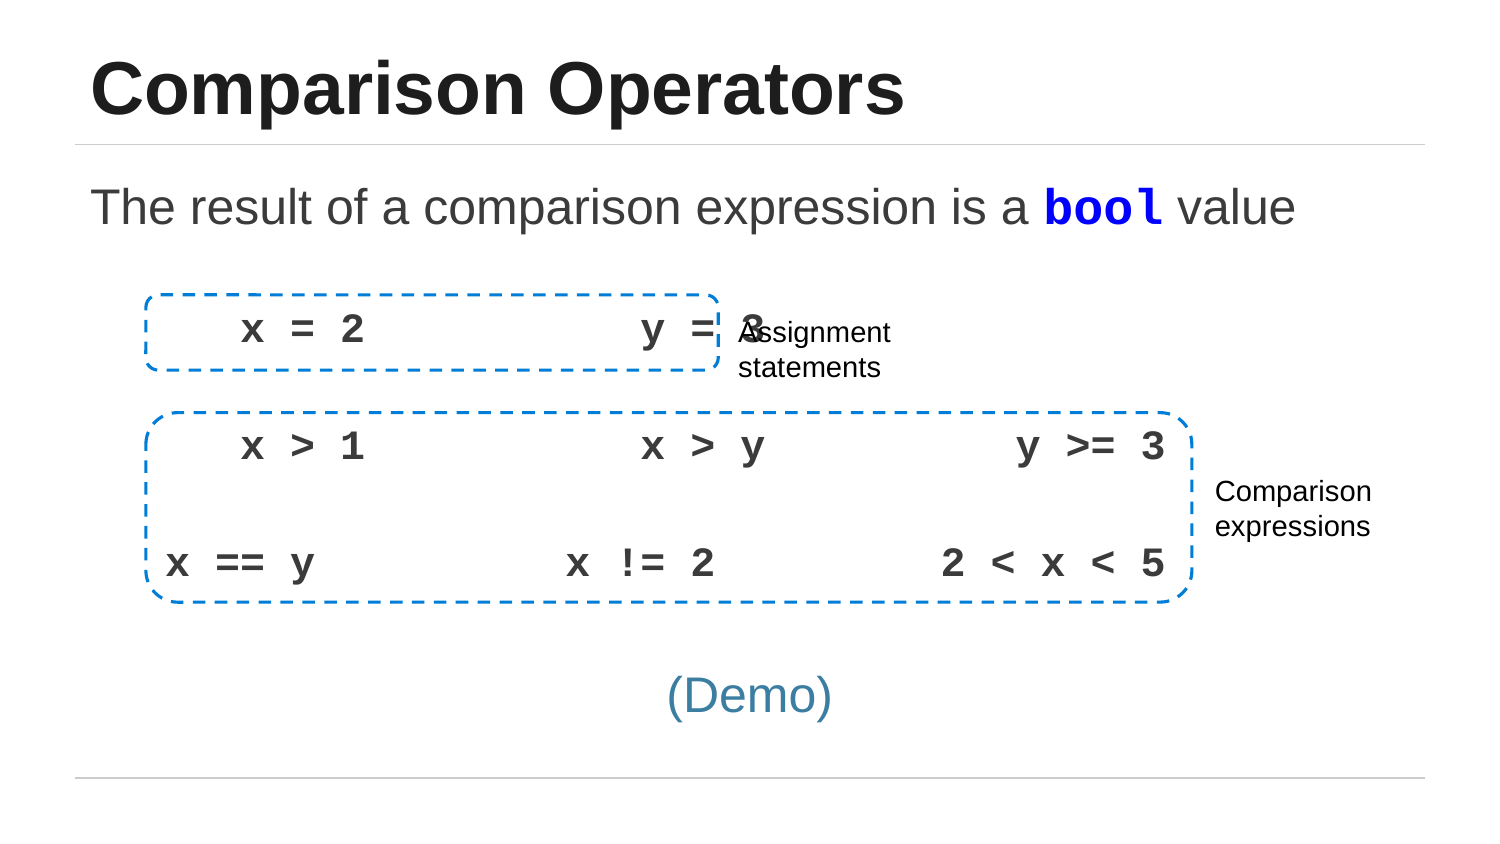

# Comparison Operators
The result of a comparison expression is a bool value

	x = 2           y = 3

	x > 1           x > y          y >= 3

   x == y          x != 2         2 < x < 5

Assignment statements

Comparison expressions
(Demo)